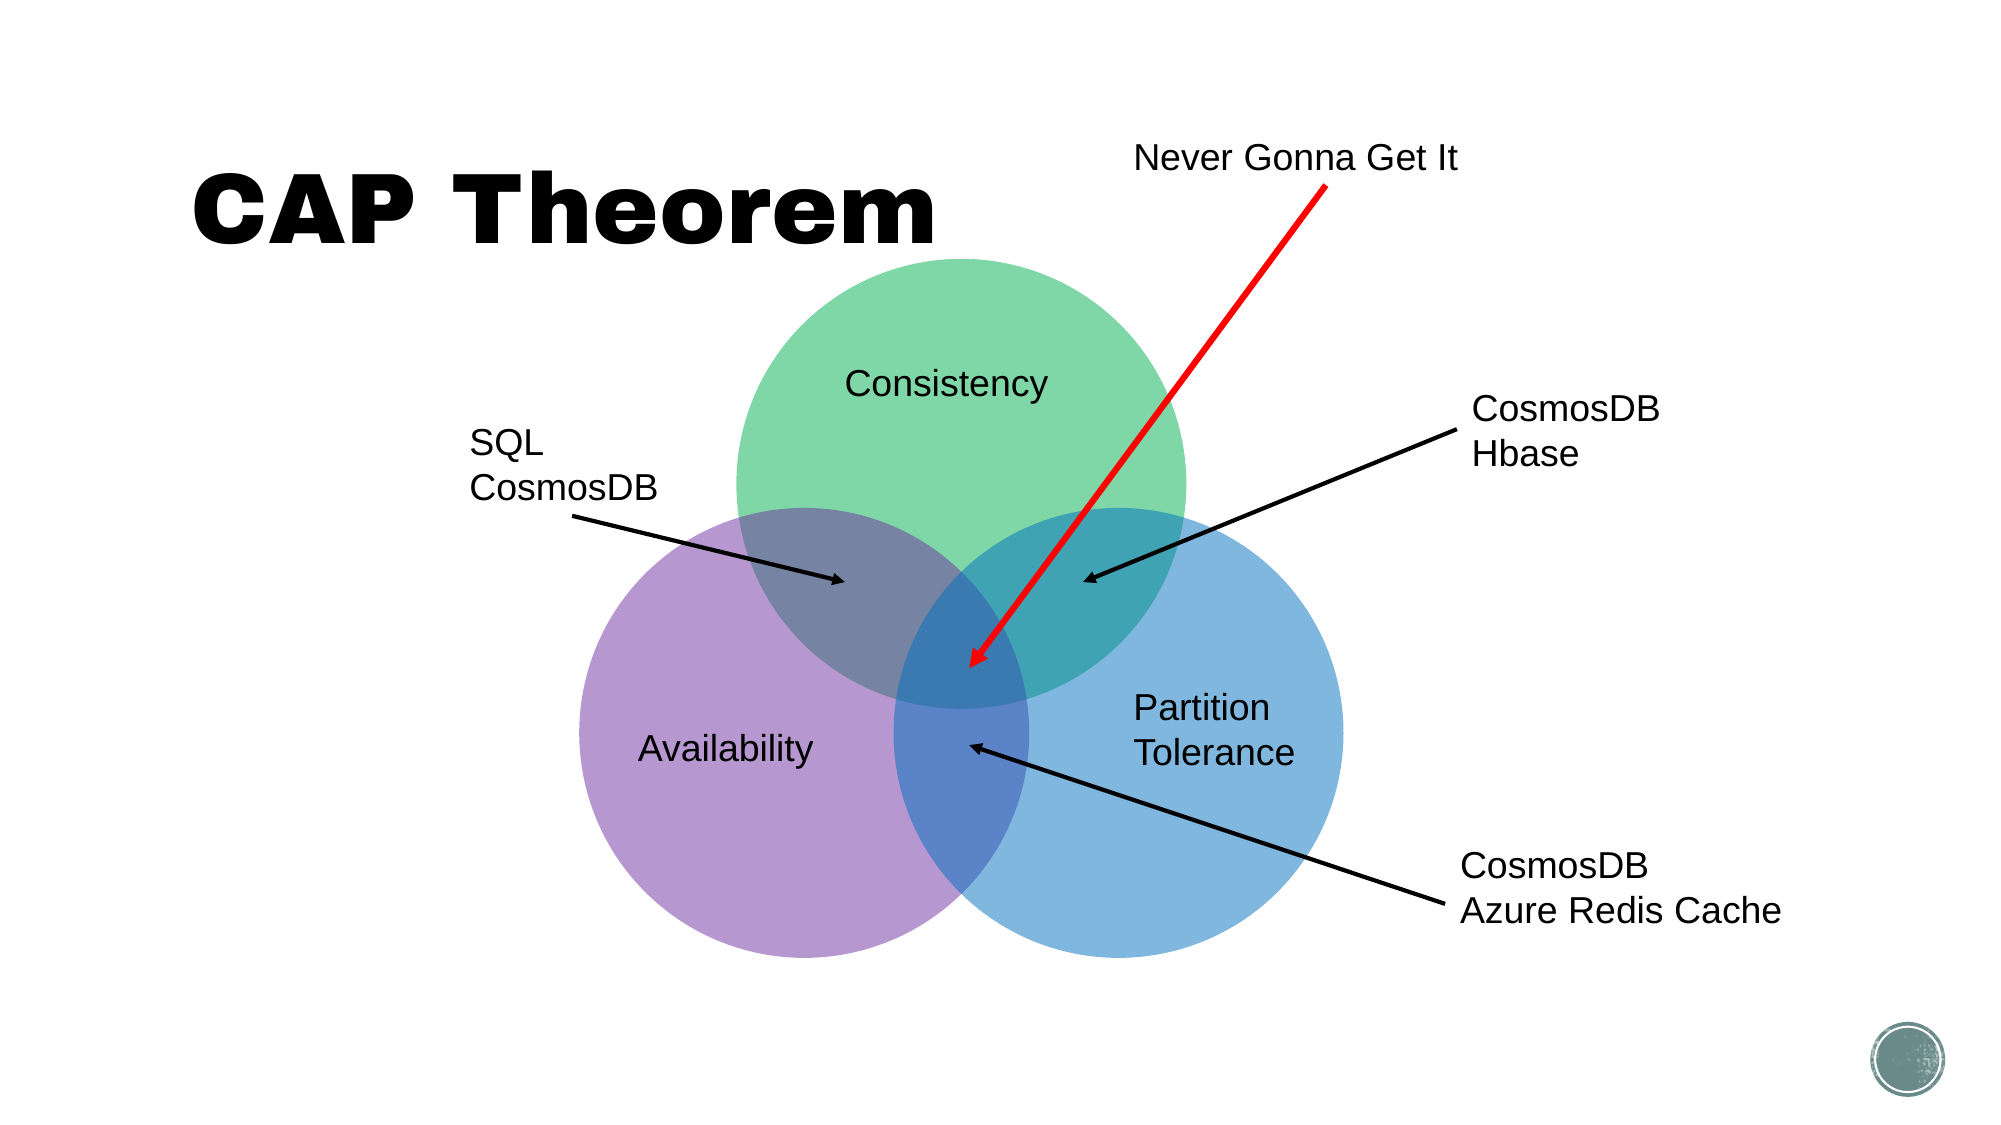

# CAP Theorem
Never Gonna Get It

Consistency
CosmosDB
Hbase
SQL
CosmosDB
Partition Tolerance
Availability

CosmosDB
Azure Redis Cache